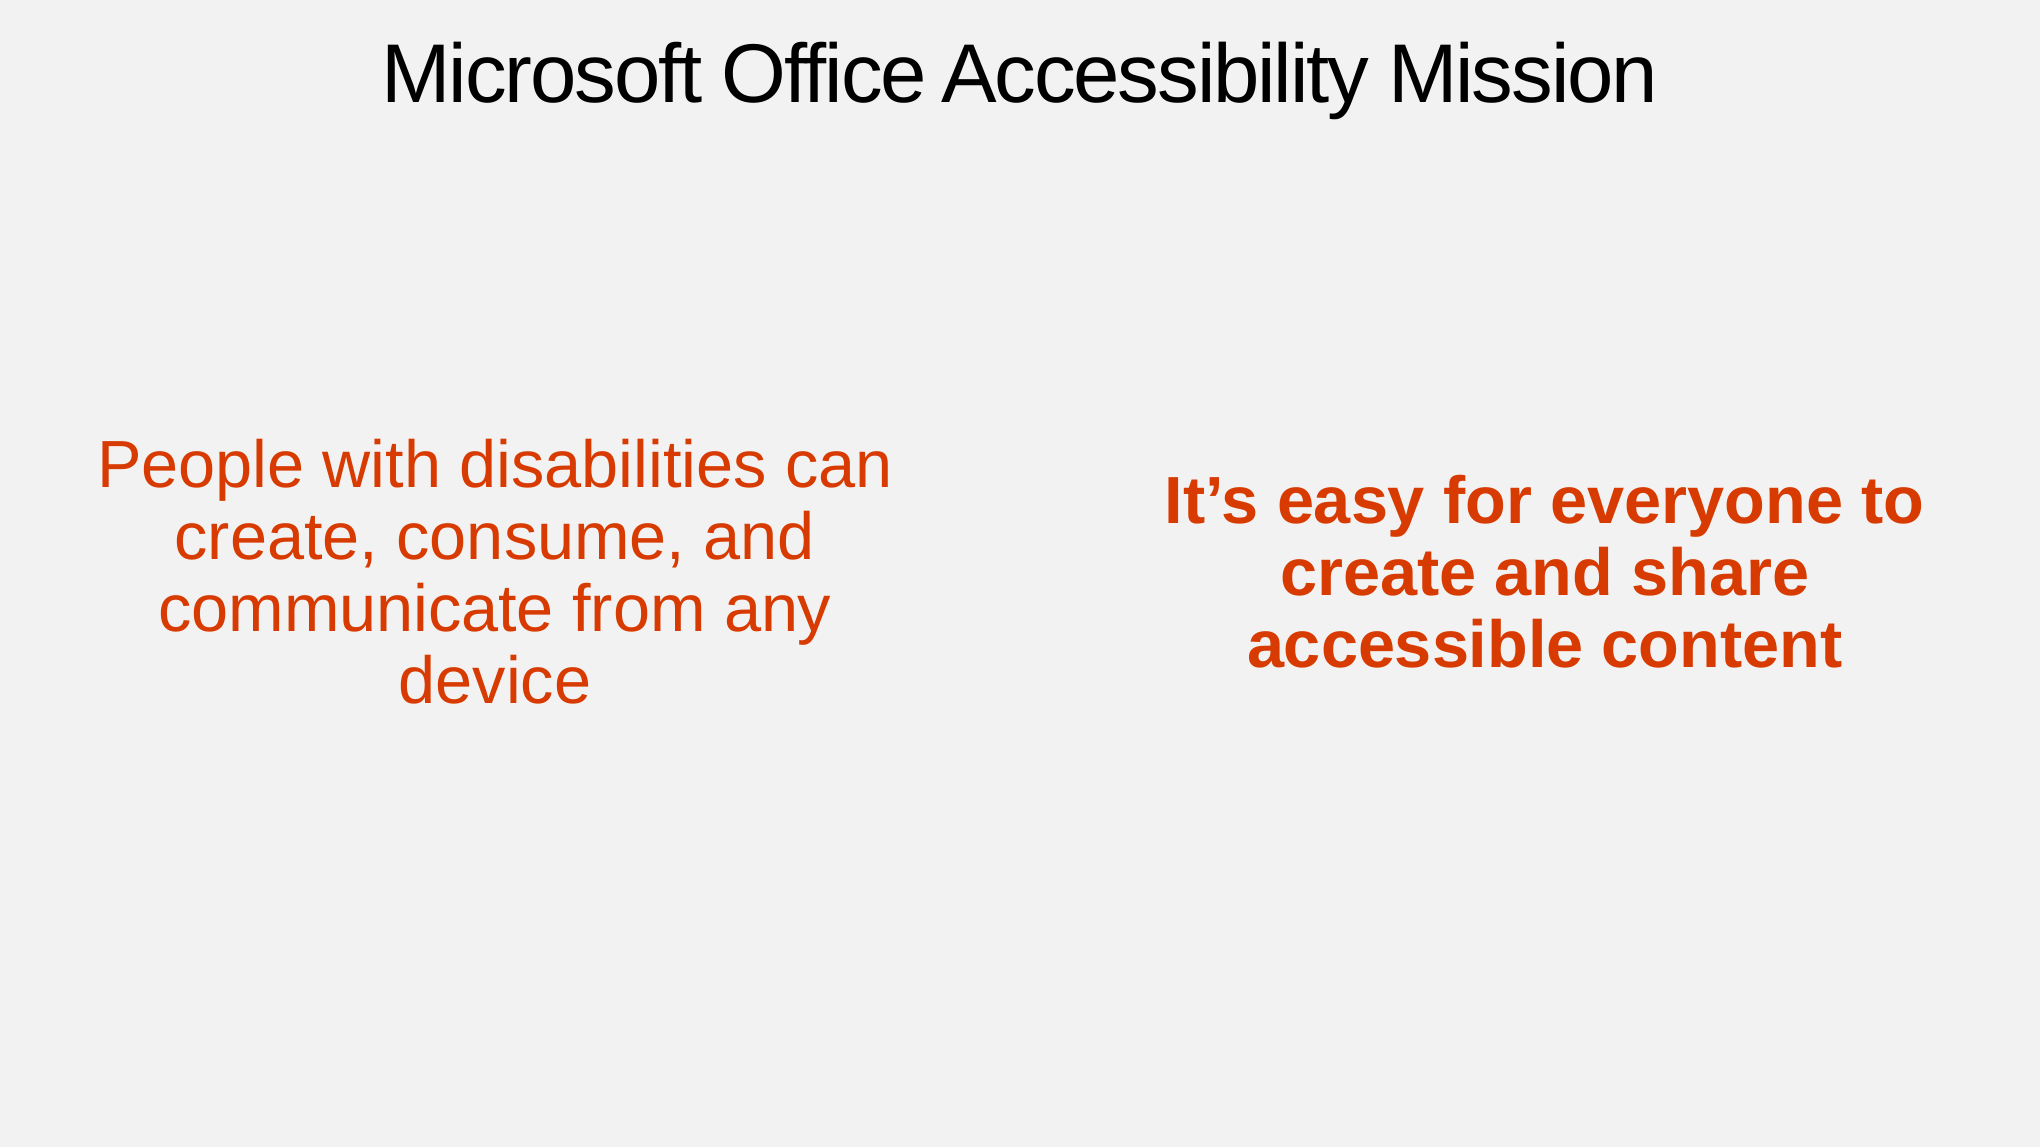

# Microsoft Office Accessibility Mission
People with disabilities can create, consume, and communicate from any device
It’s easy for everyone to create and share accessible content